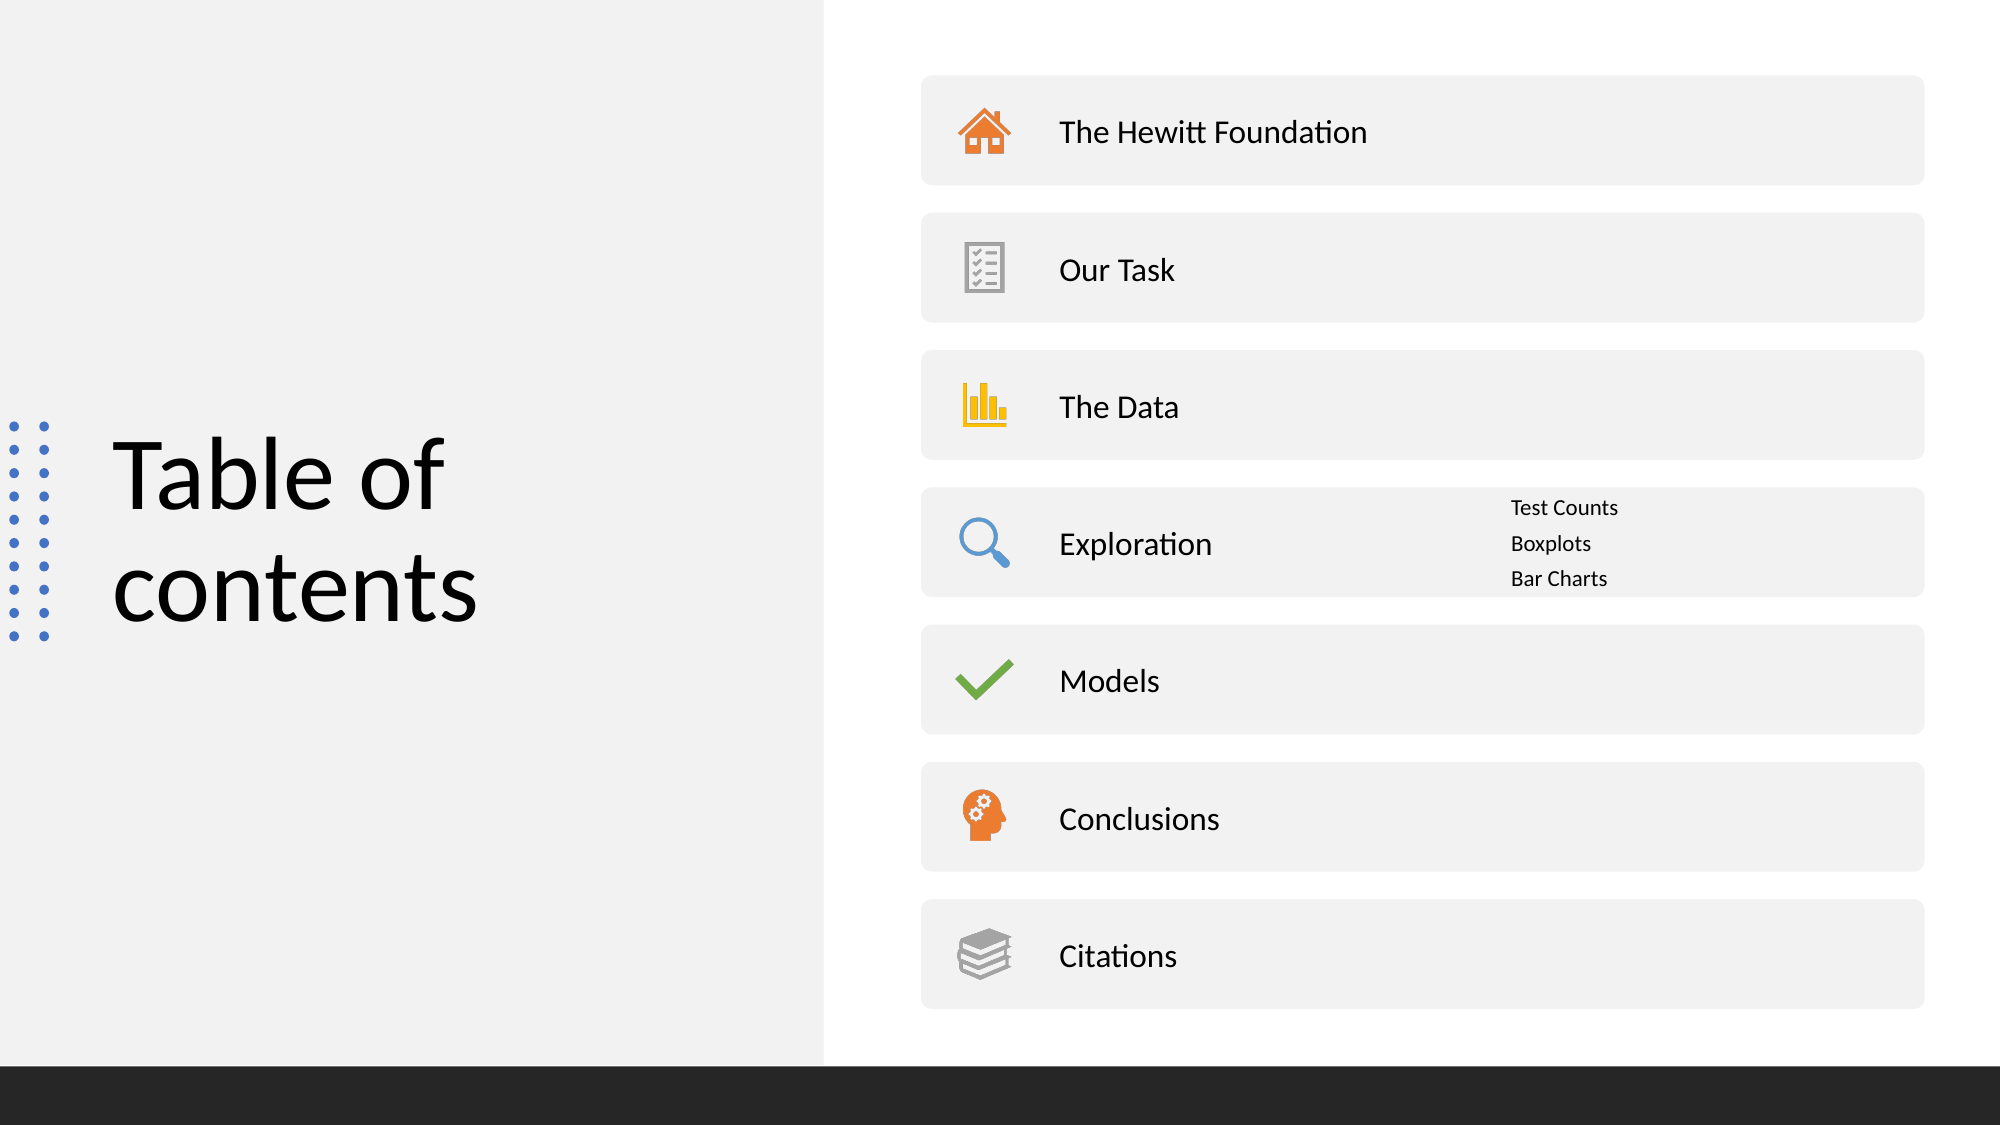

The Hewitt Foundation
Our Task
The Data
Exploration
Test Counts
Boxplots
Bar Charts
Models
Conclusions
Citations
# Table of contents

2